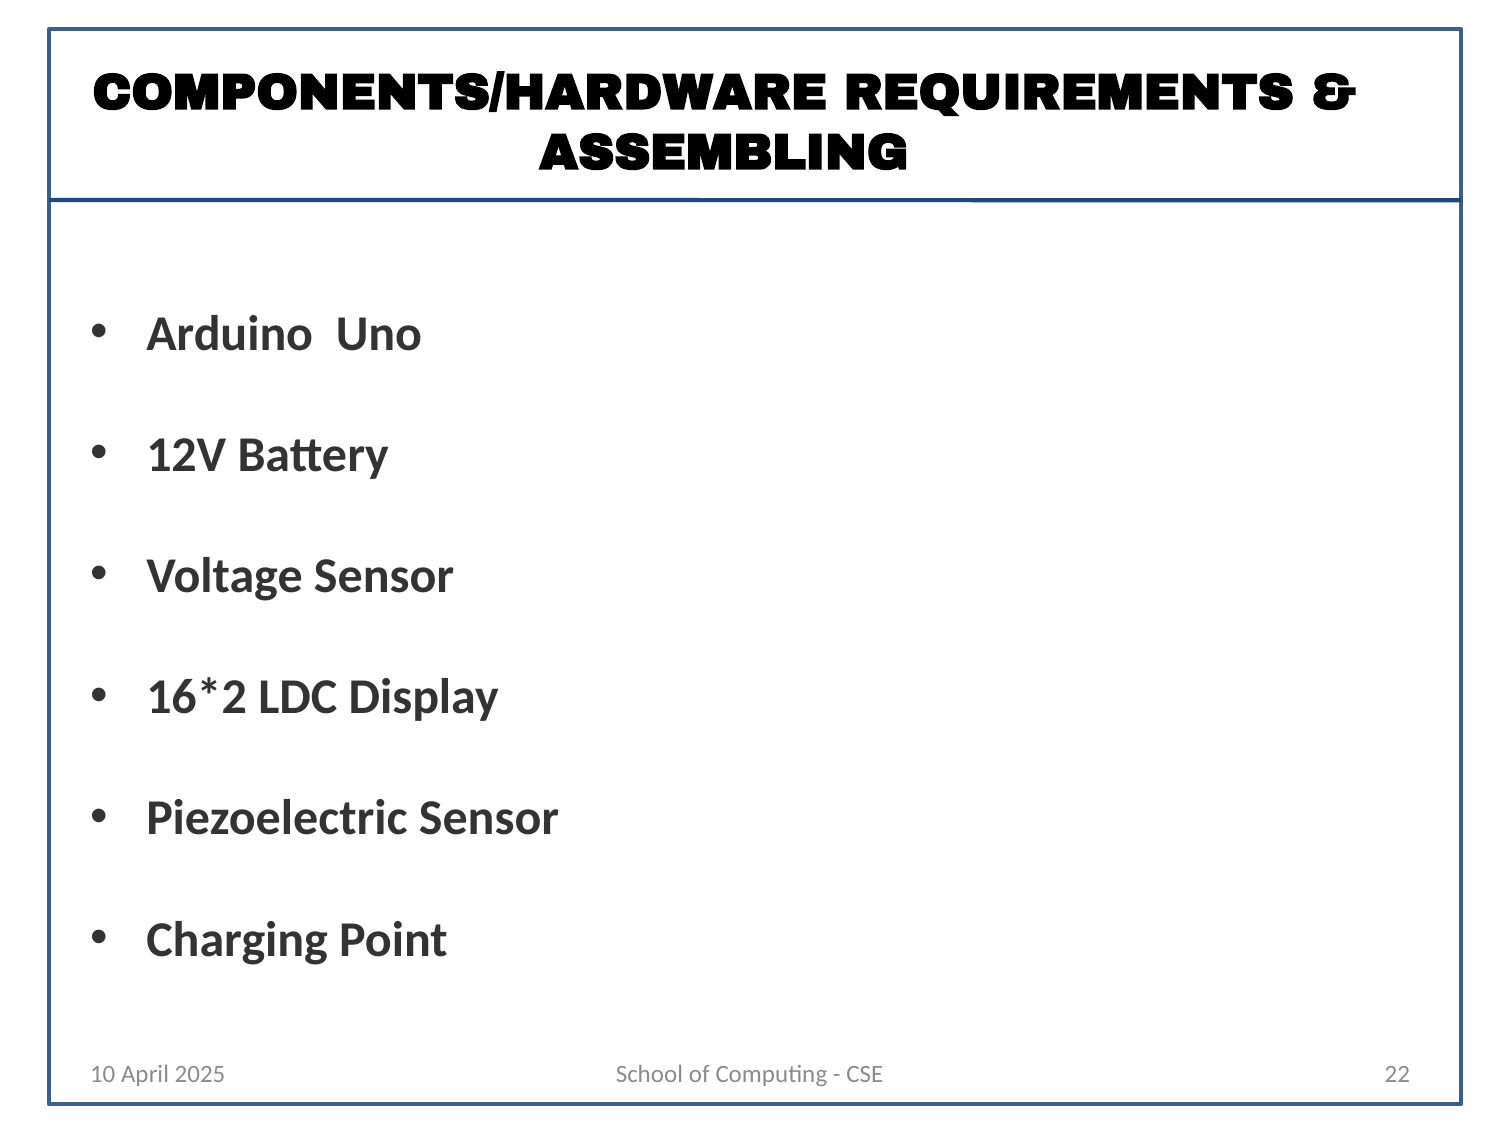

# COMPONENTS/HARDWARE REQUIREMENTS & ASSEMBLING
Arduino  Uno
12V Battery
Voltage Sensor
16*2 LDC Display
Piezoelectric Sensor
Charging Point

10 April 2025
School of Computing - CSE
22